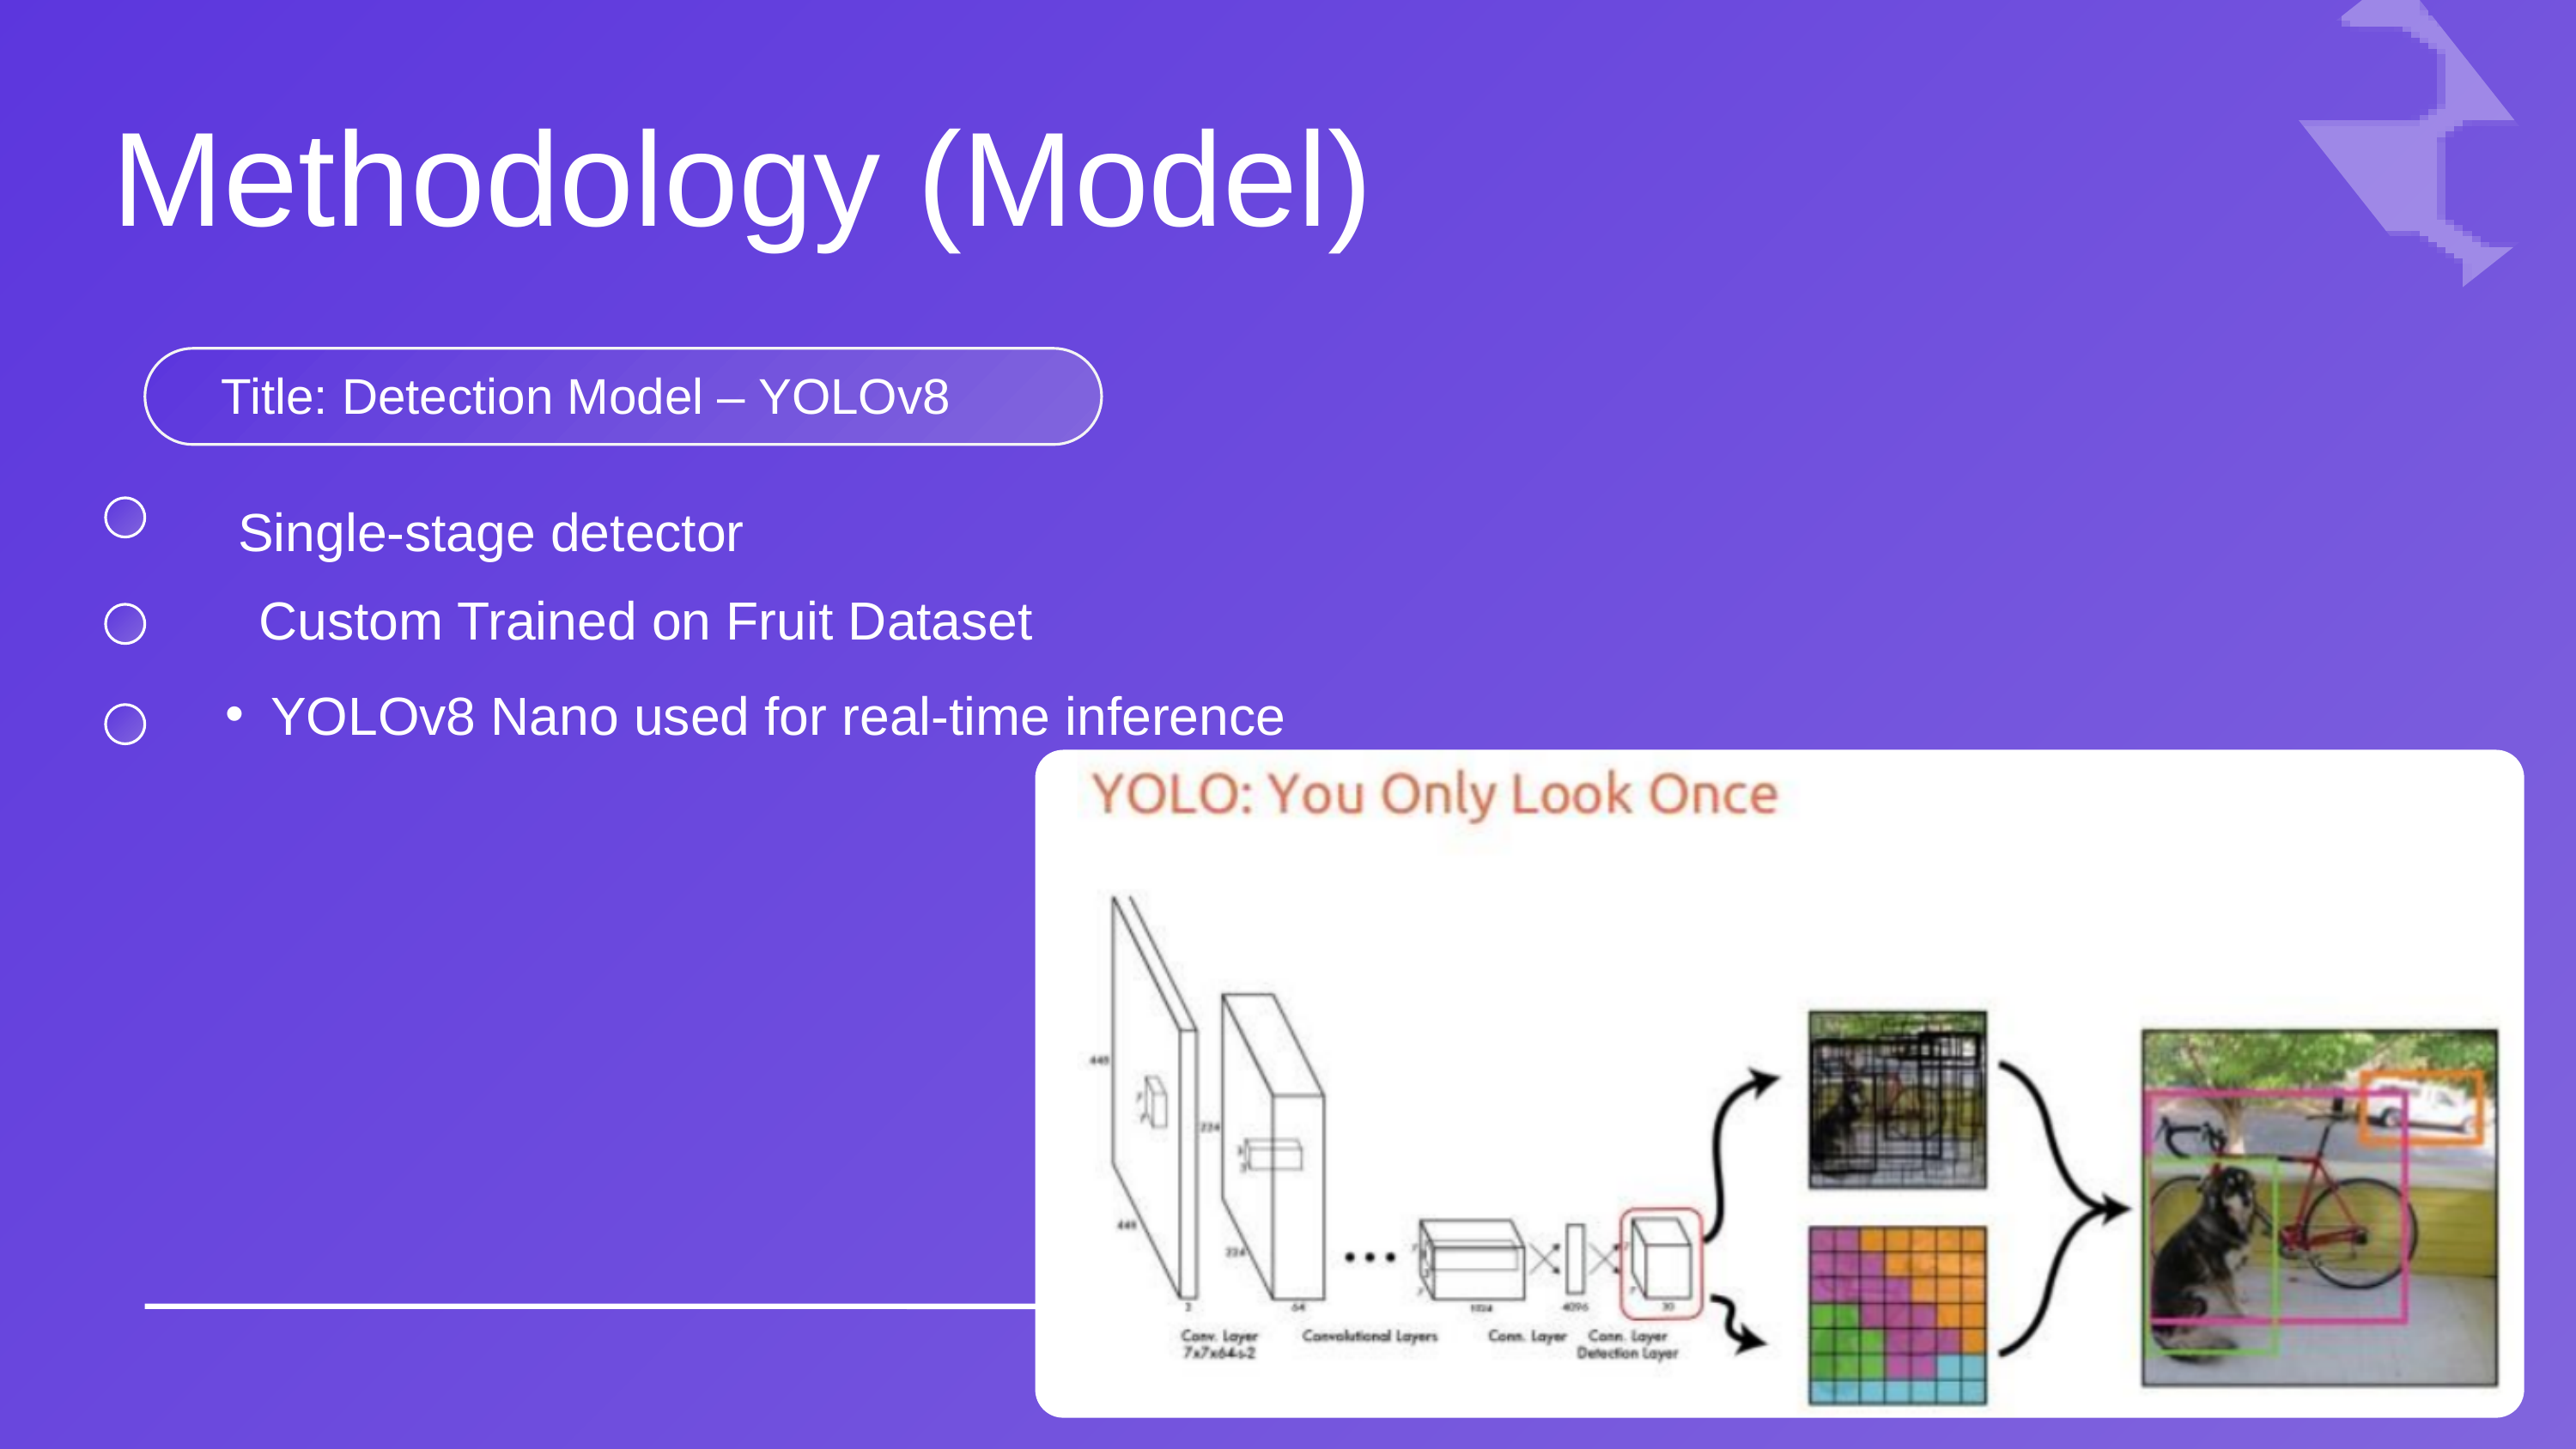

Methodology (Model)

Title: Detection Model – YOLOv8
Single-stage detector

Custom Trained on Fruit Dataset

YOLOv8 Nano used for real-time inference